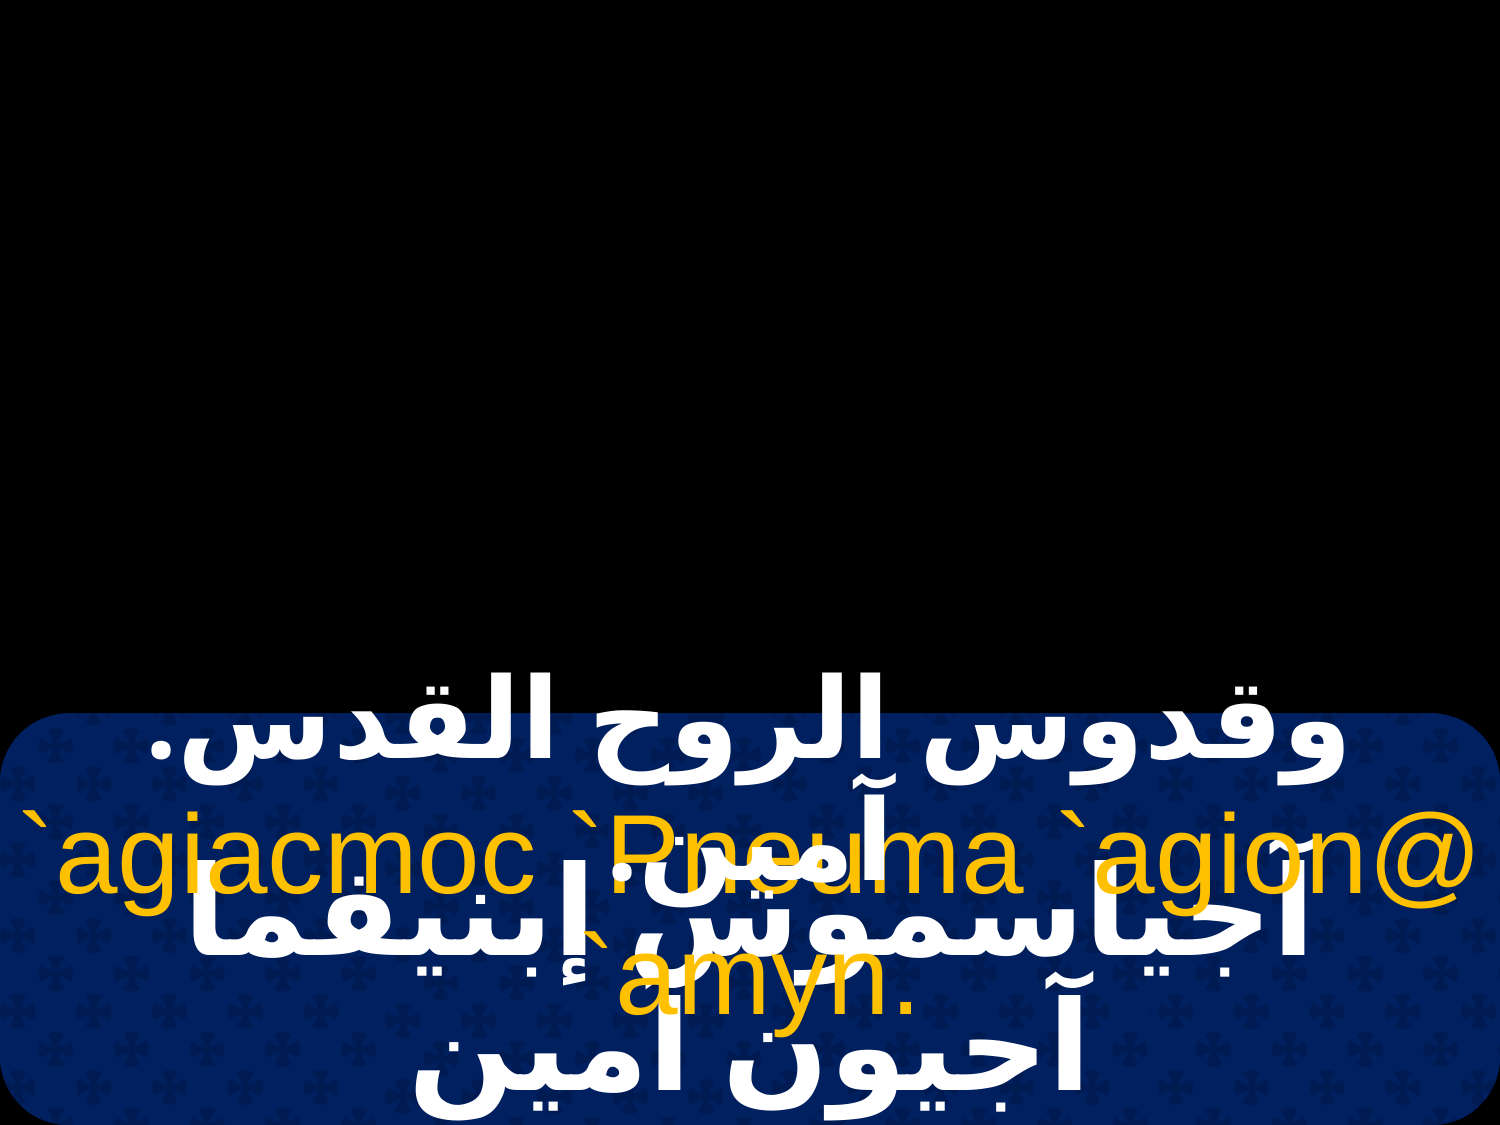

#
وقدوس الروح القدس. آمين.
`agiacmoc `Pneuma `agion@ `amyn.
آجياسموس إبنيفما آجيون آمين